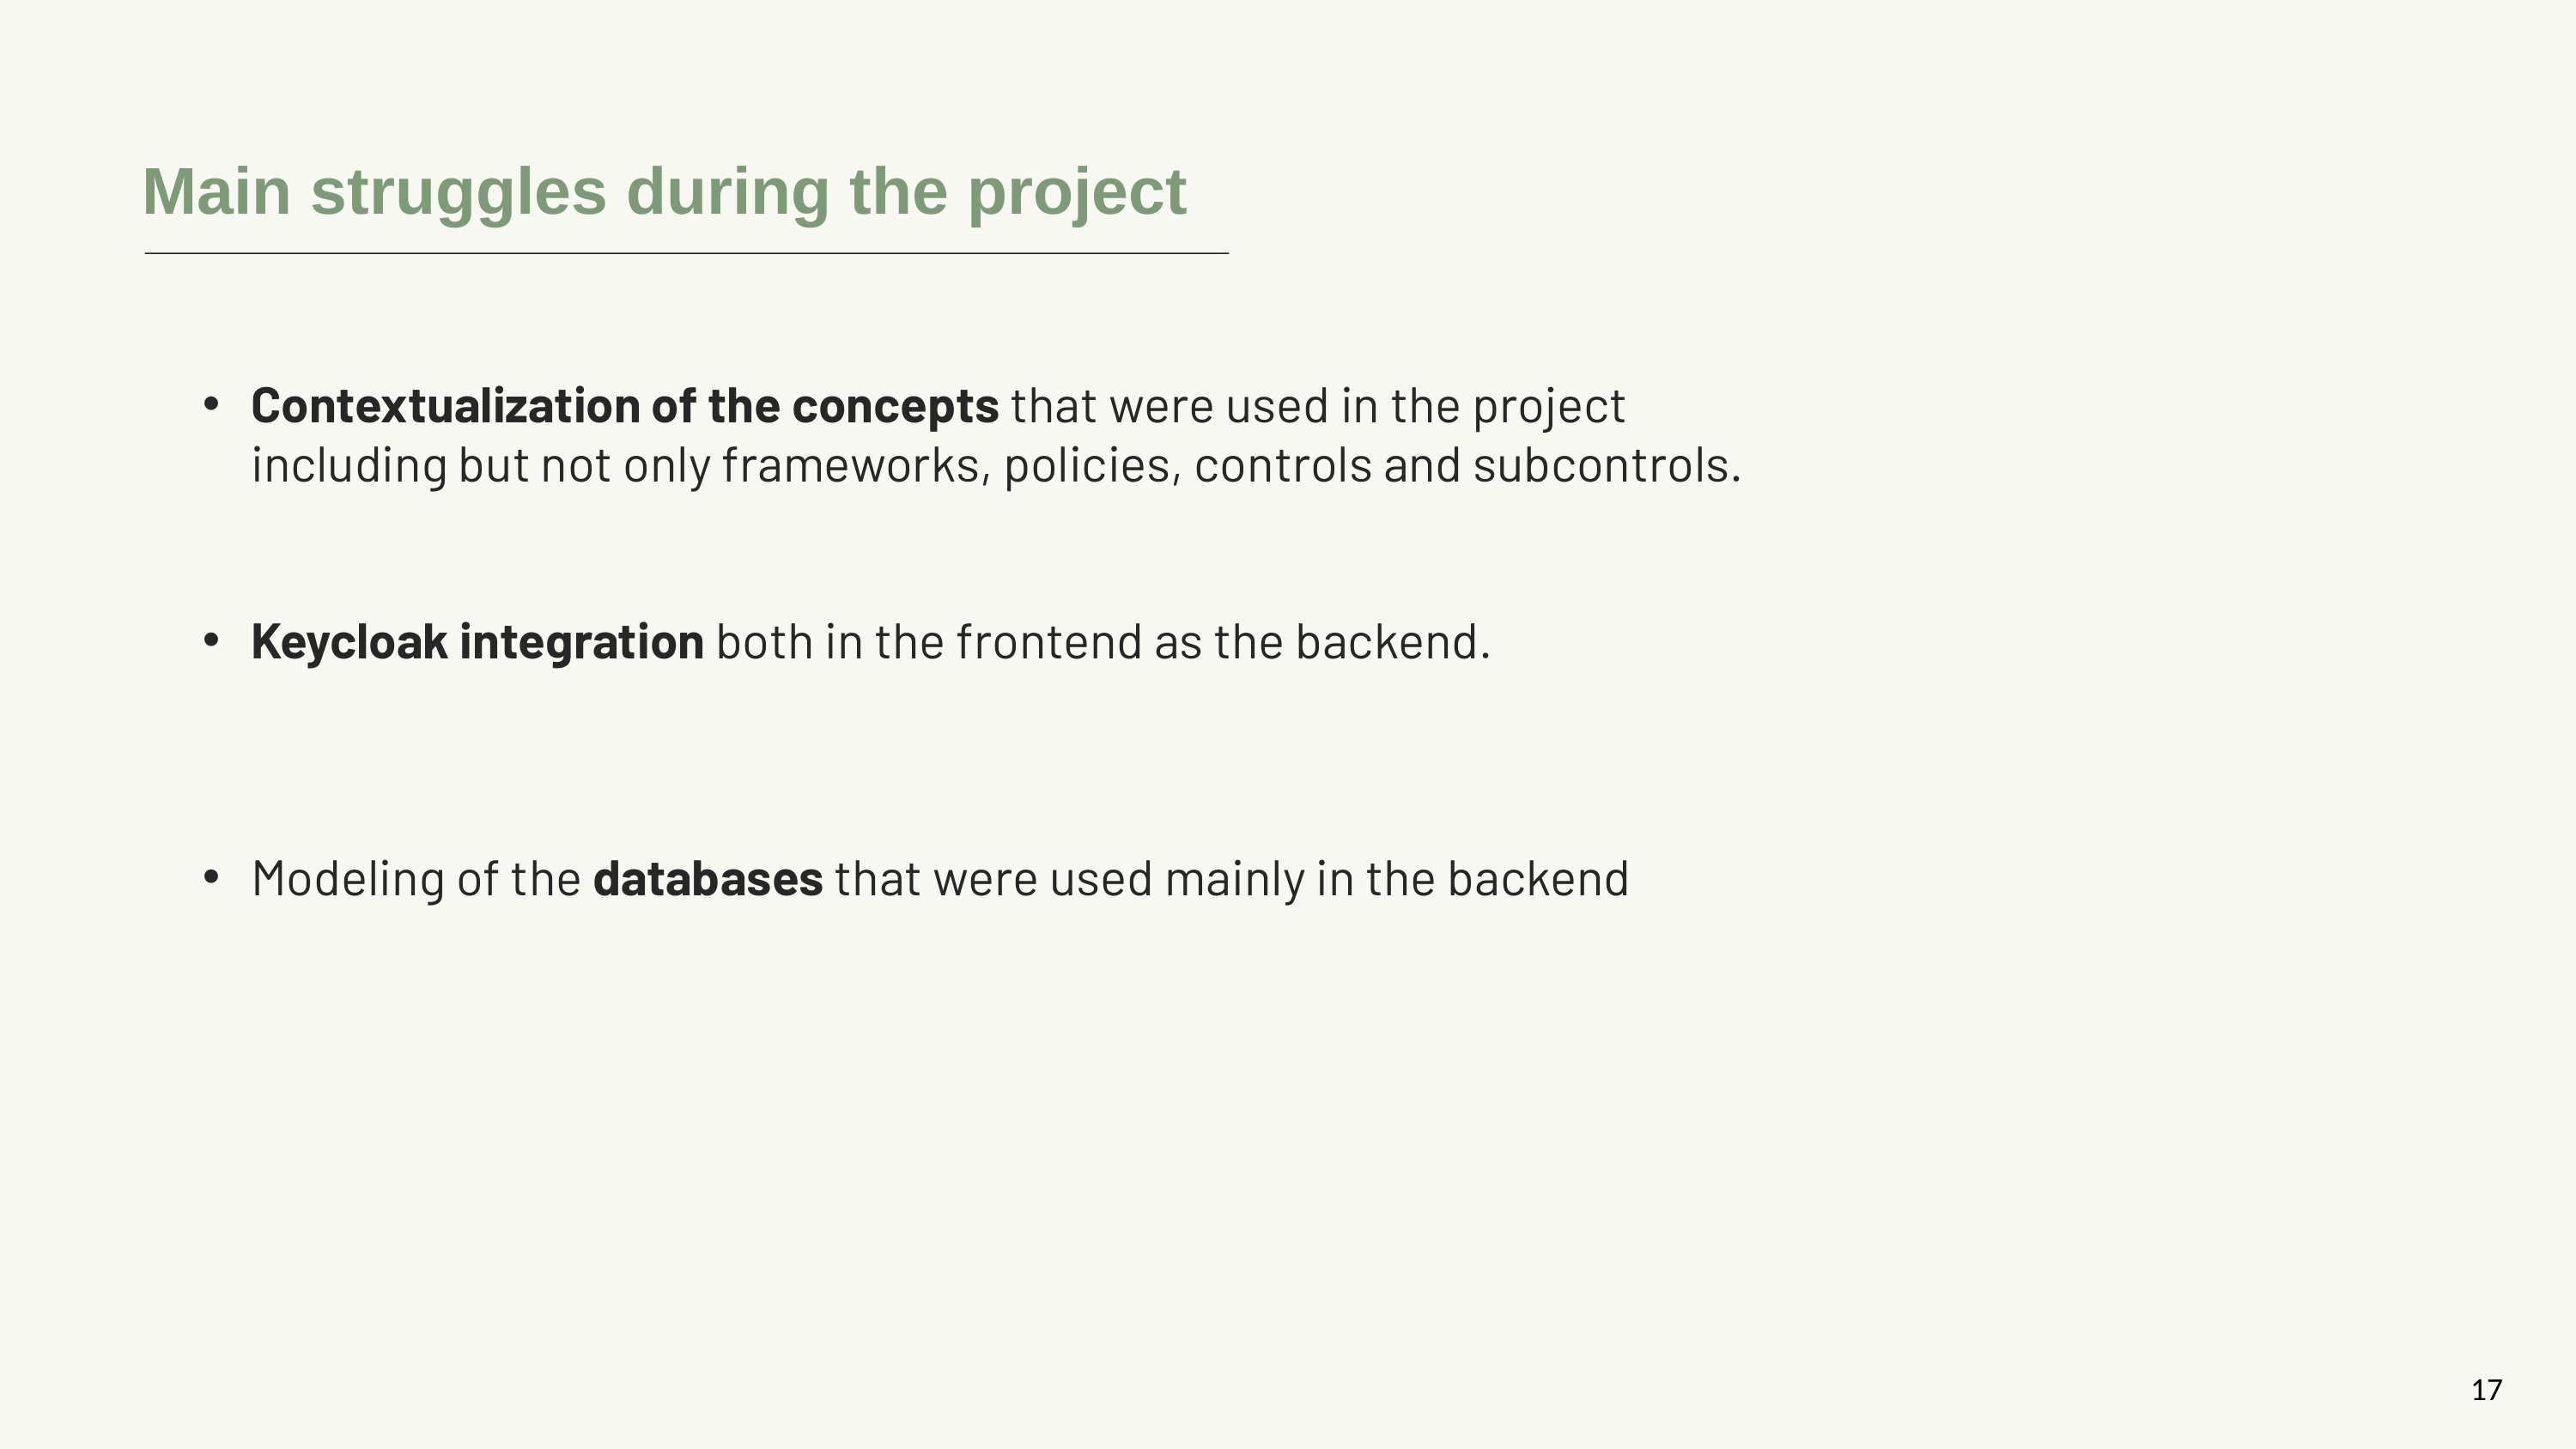

Main struggles during the project

Contextualization of the concepts that were used in the project including but not only frameworks, policies, controls and subcontrols.

Keycloak integration both in the frontend as the backend.

Modeling of the databases that were used mainly in the backend

17